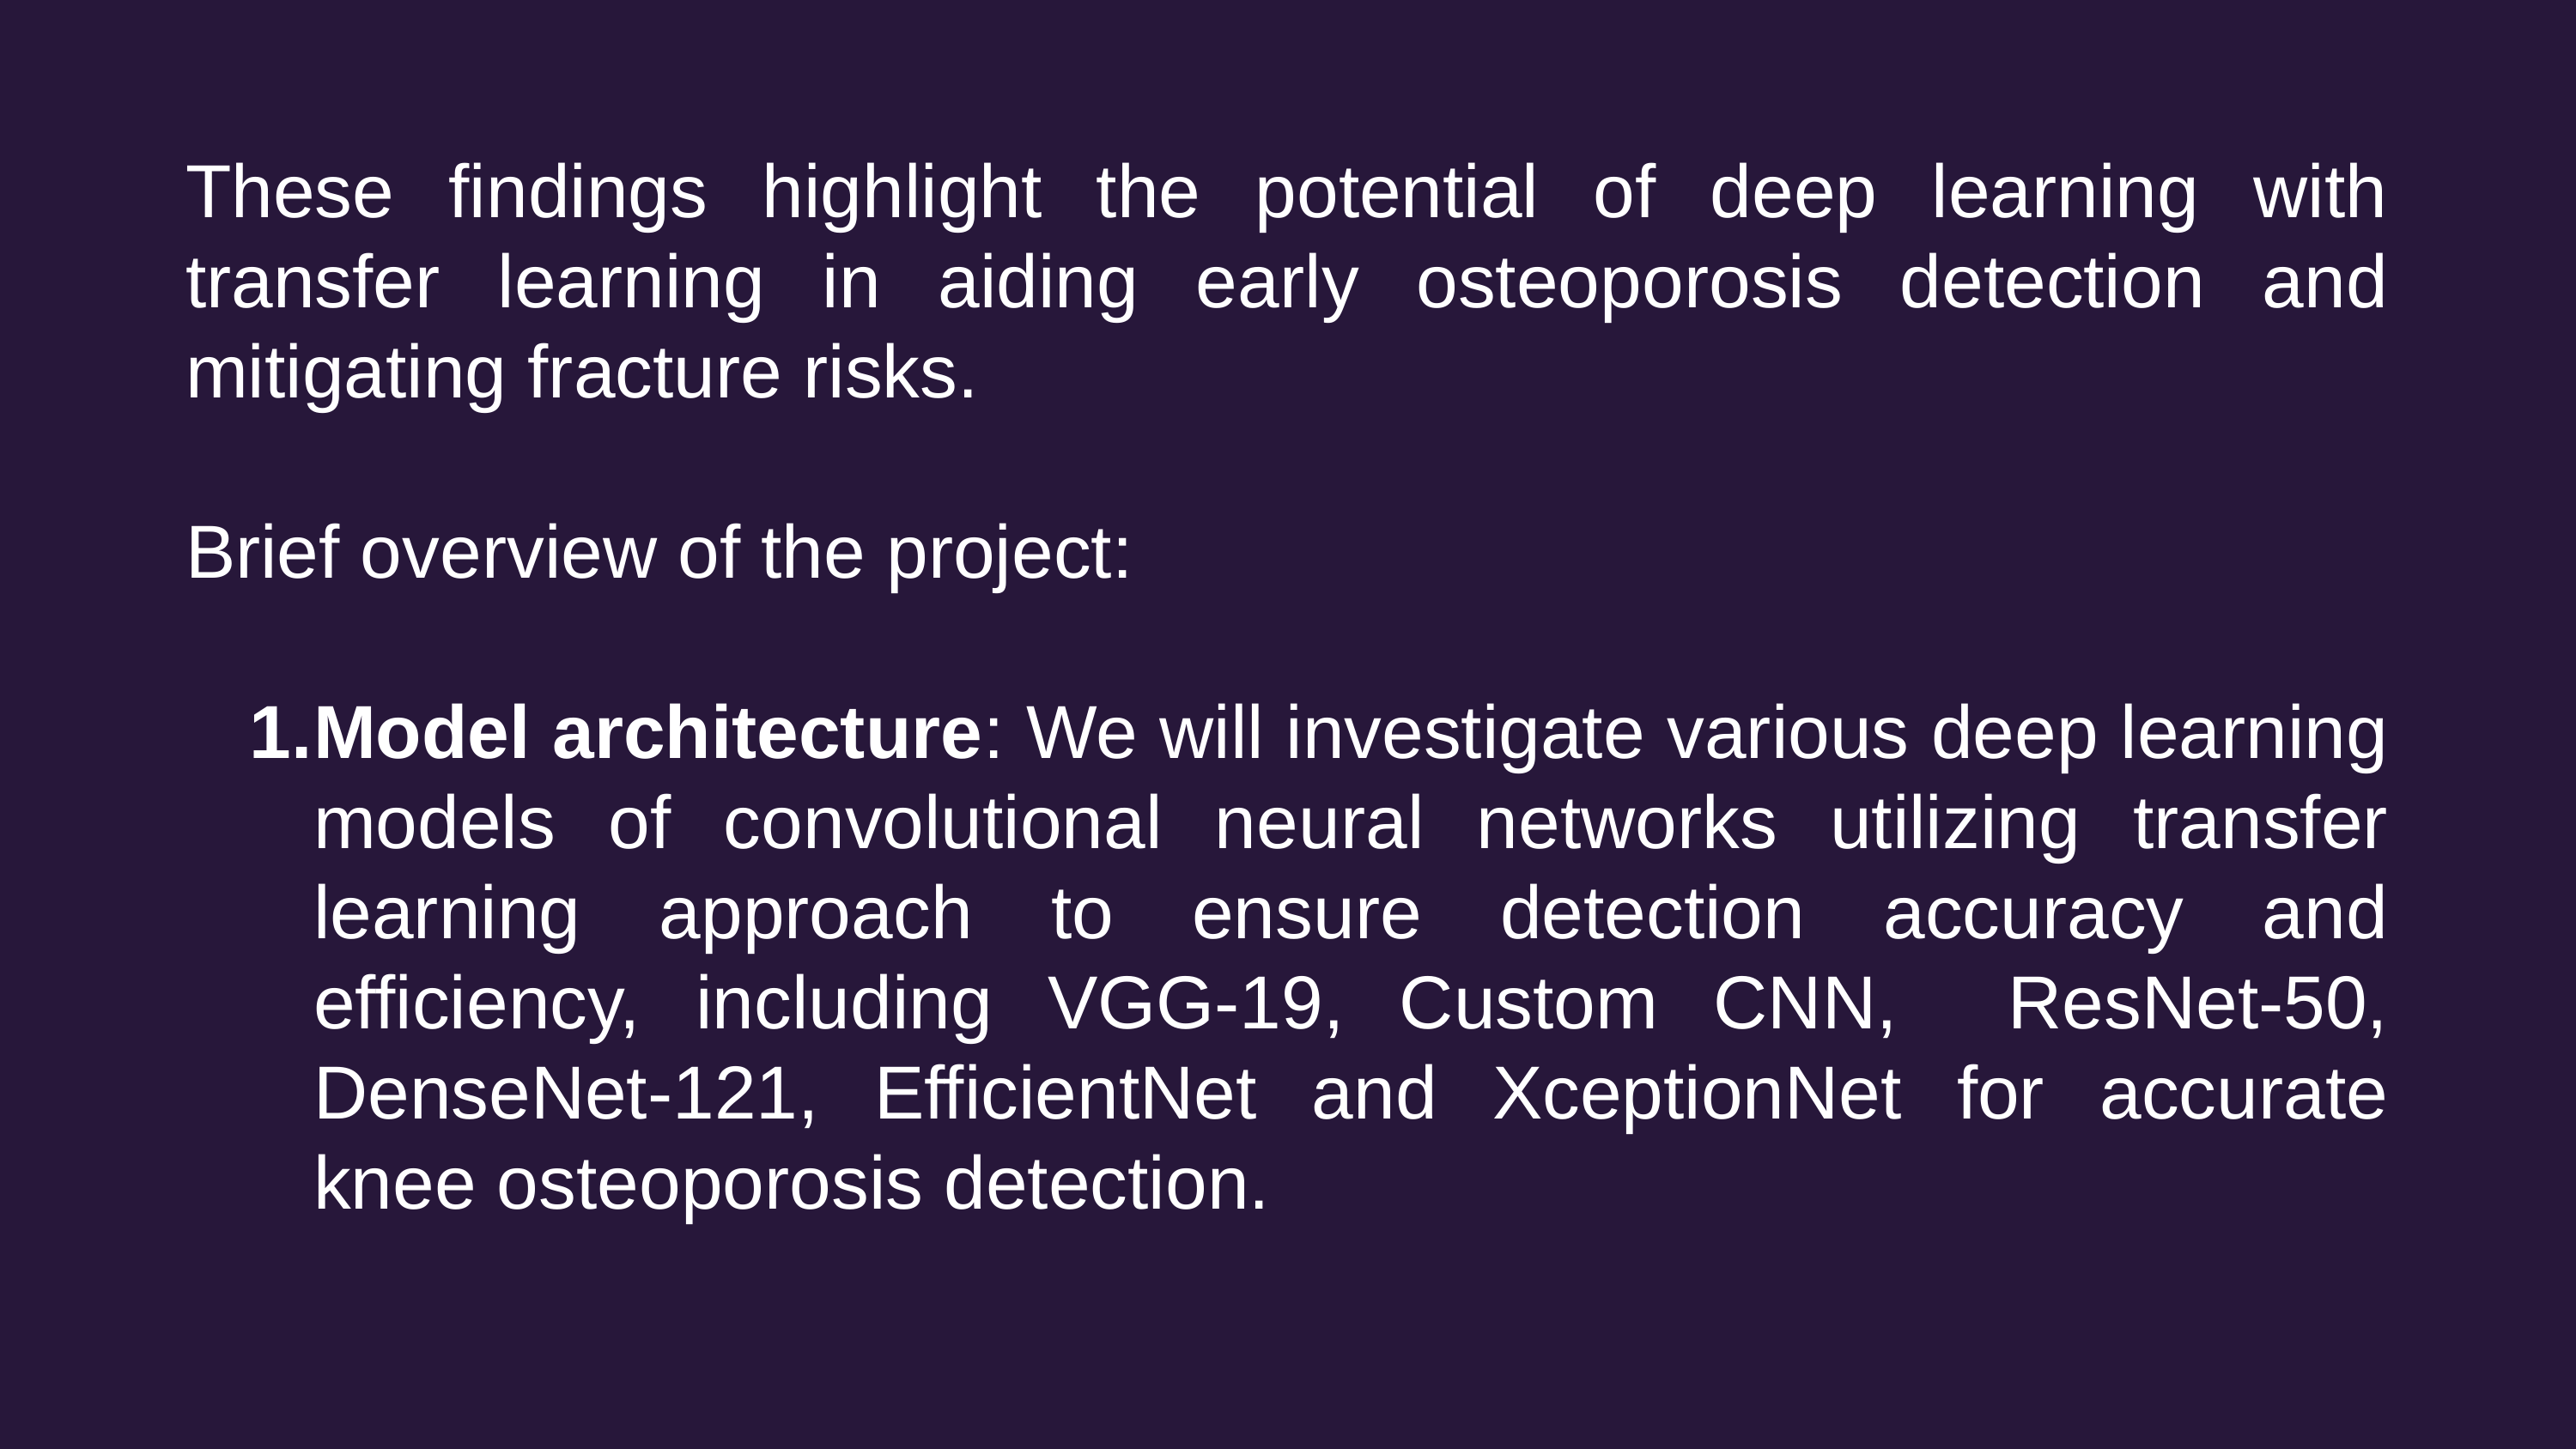

These findings highlight the potential of deep learning with transfer learning in aiding early osteoporosis detection and mitigating fracture risks.

Brief overview of the project:

Model architecture: We will investigate various deep learning models of convolutional neural networks utilizing transfer learning approach to ensure detection accuracy and efficiency, including VGG-19, Custom CNN,  ResNet-50, DenseNet-121, EfficientNet and XceptionNet for accurate knee osteoporosis detection.